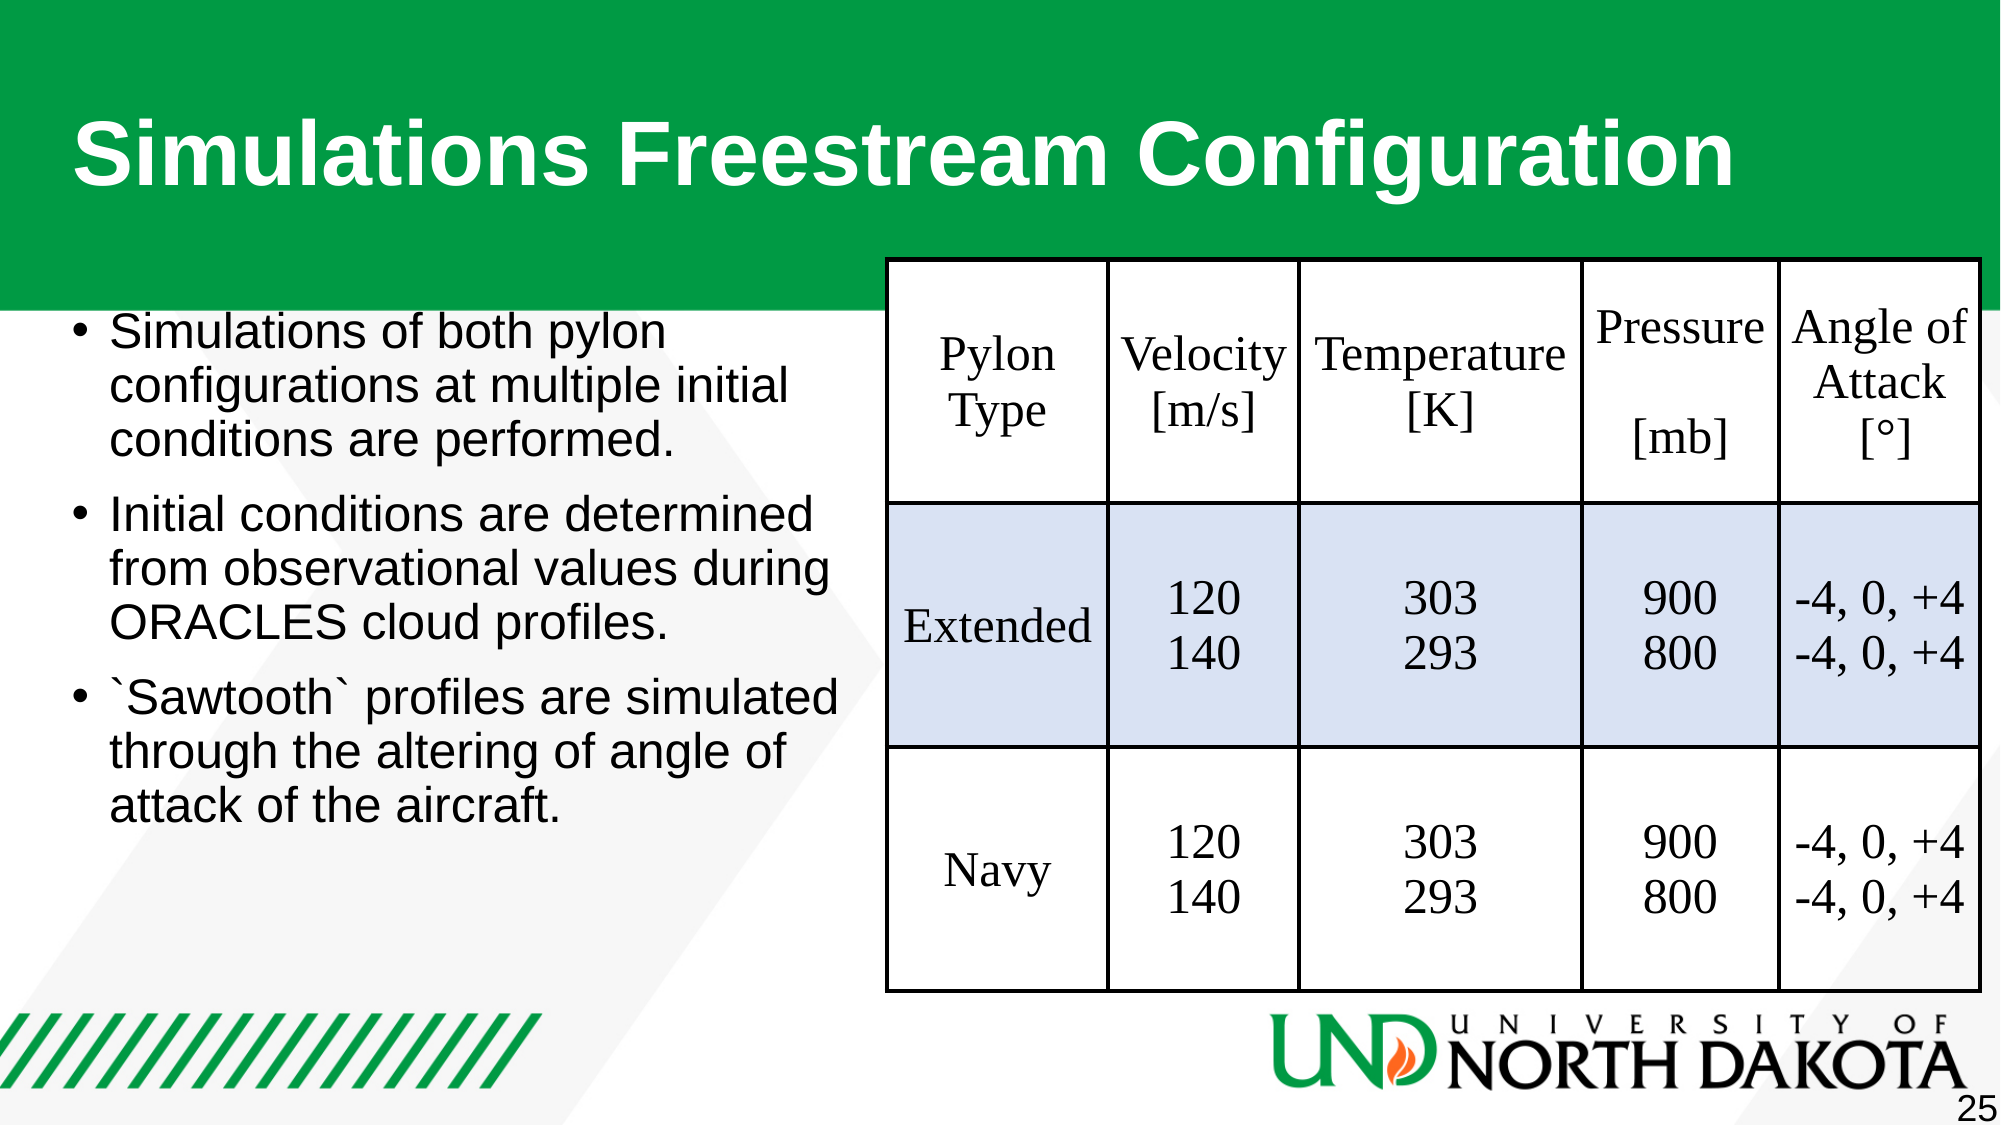

# Simulations Freestream Configuration
| Pylon Type | Velocity [m/s] | Temperature [K] | Pressure [mb] | Angle of Attack [°] |
| --- | --- | --- | --- | --- |
| Extended | 120 140 | 303 293 | 900 800 | -4, 0, +4 -4, 0, +4 |
| Navy | 120 140 | 303 293 | 900 800 | -4, 0, +4 -4, 0, +4 |
Simulations of both pylon configurations at multiple initial conditions are performed.
Initial conditions are determined from observational values during ORACLES cloud profiles.
`Sawtooth` profiles are simulated through the altering of angle of attack of the aircraft.
25